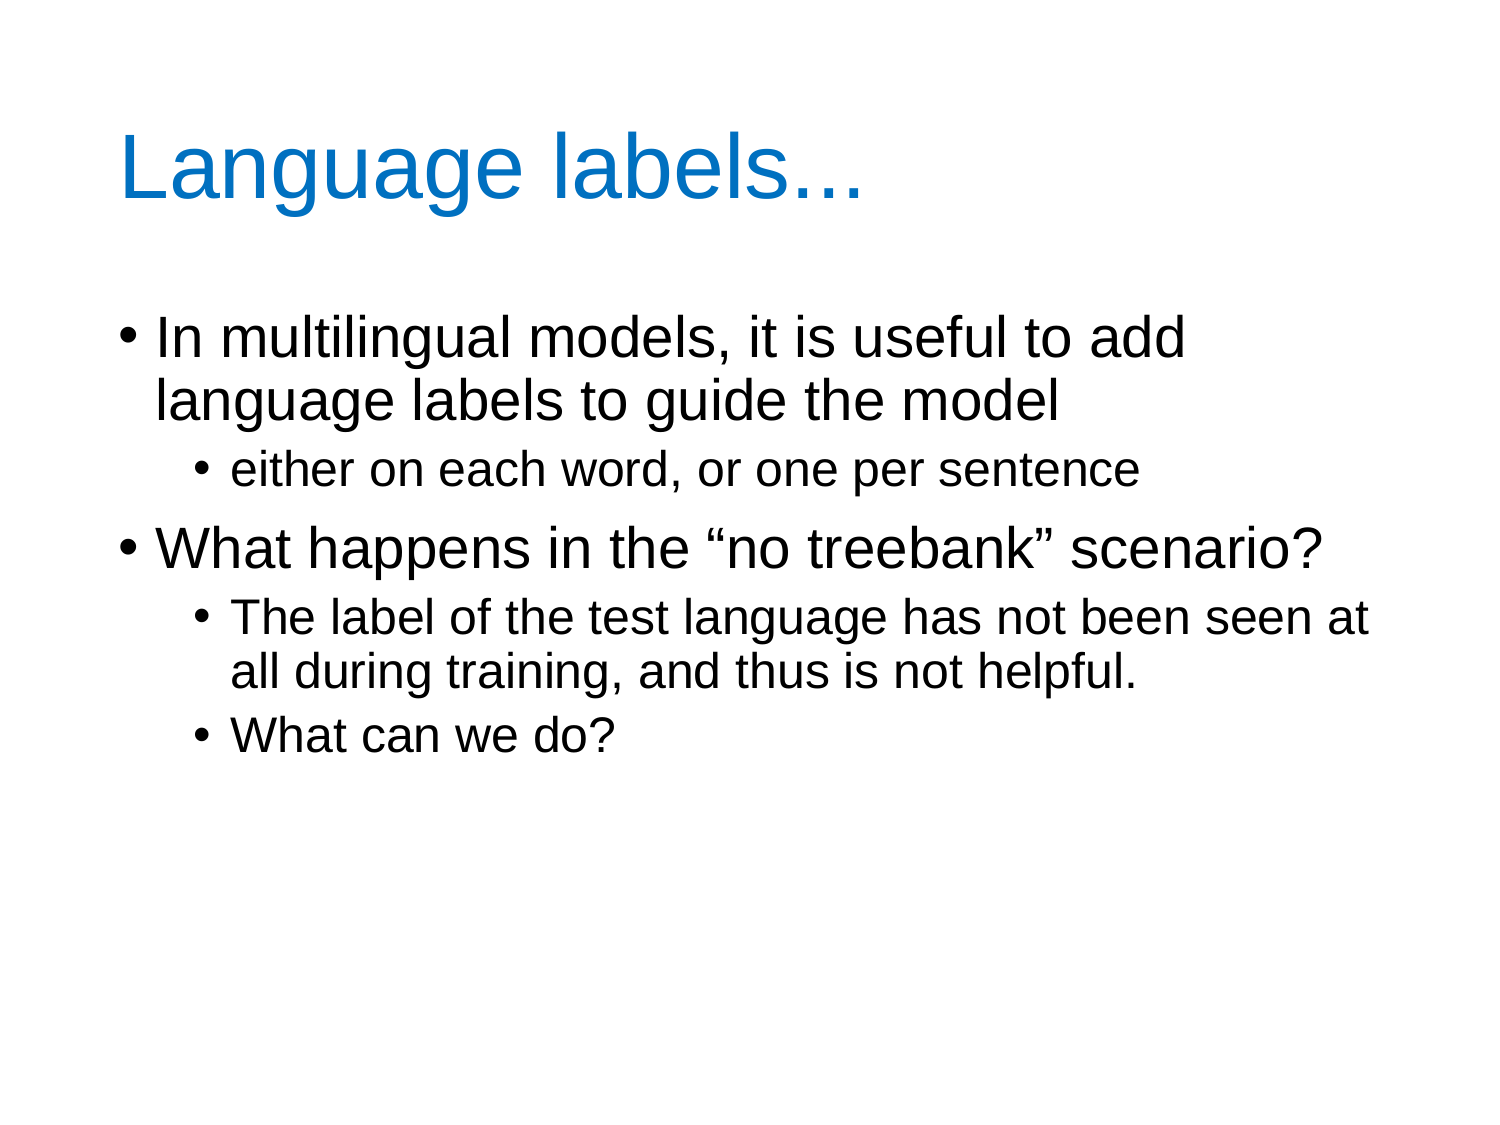

# Language labels...
In multilingual models, it is useful to add language labels to guide the model
either on each word, or one per sentence
What happens in the “no treebank” scenario?
The label of the test language has not been seen at all during training, and thus is not helpful.
What can we do?